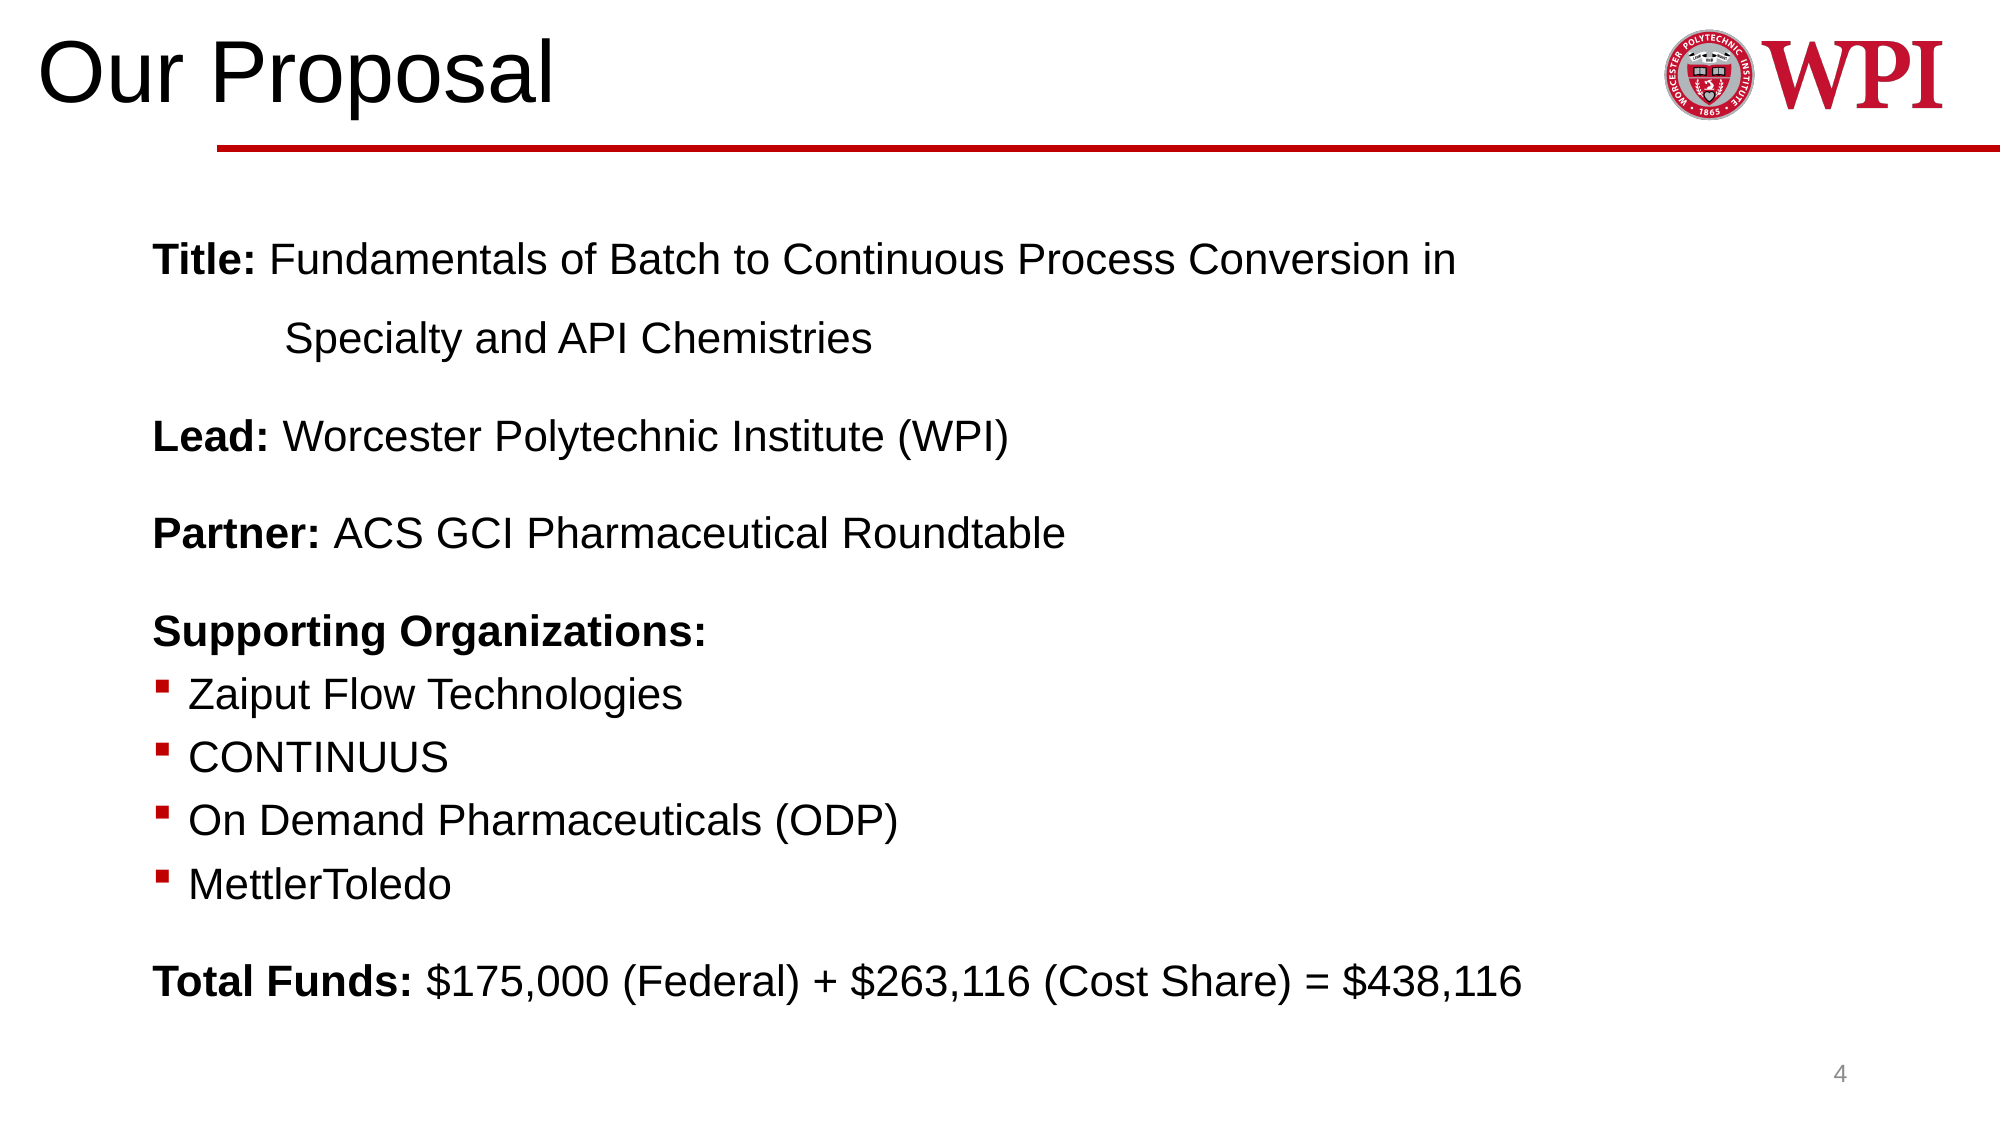

# Our Proposal
Title: Fundamentals of Batch to Continuous Process Conversion in
	Specialty and API Chemistries
Lead: Worcester Polytechnic Institute (WPI)
Partner: ACS GCI Pharmaceutical Roundtable
Supporting Organizations:
Zaiput Flow Technologies
CONTINUUS
On Demand Pharmaceuticals (ODP)
MettlerToledo
Total Funds: $175,000 (Federal) + $263,116 (Cost Share) = $438,116
4